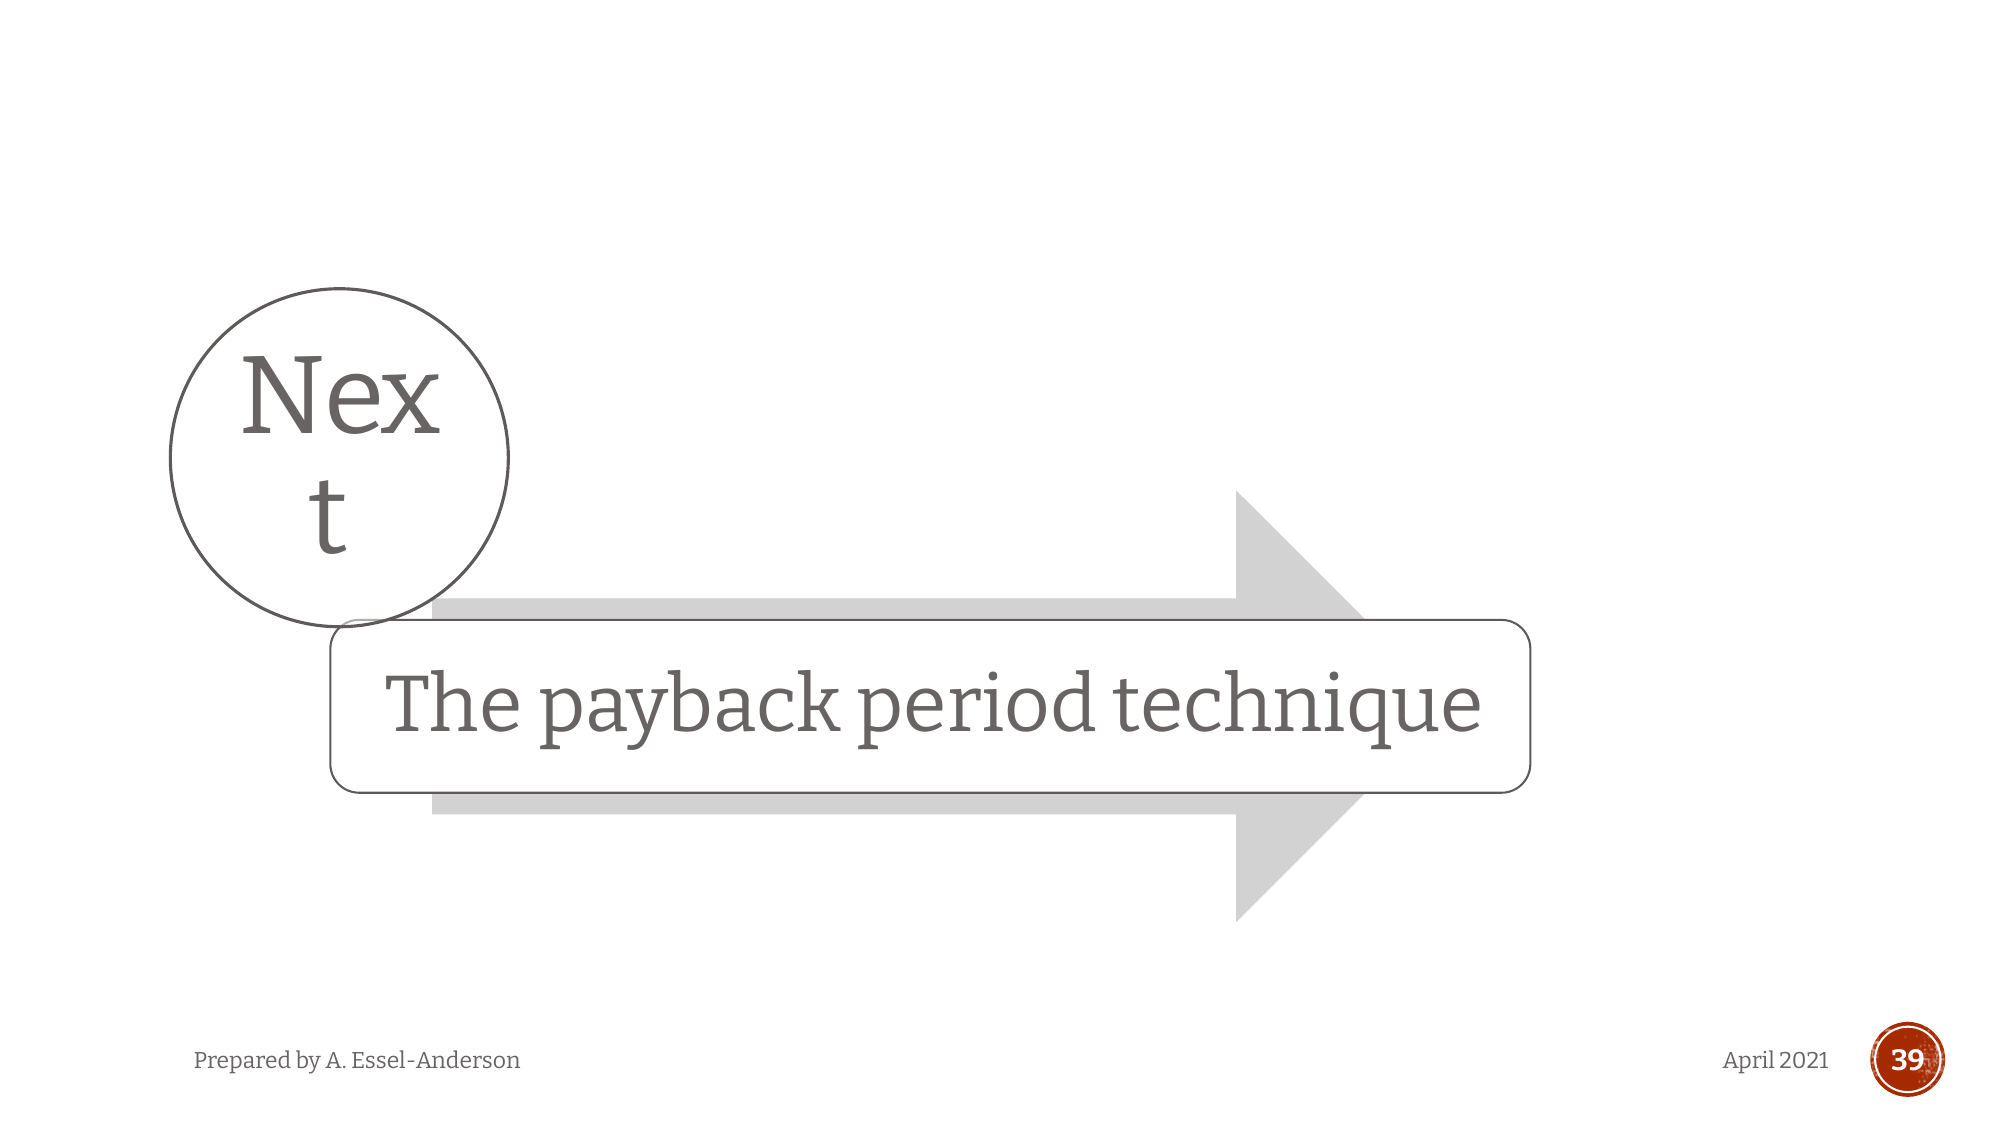

Next
The payback period technique
Prepared by A. Essel-Anderson
April 2021
39